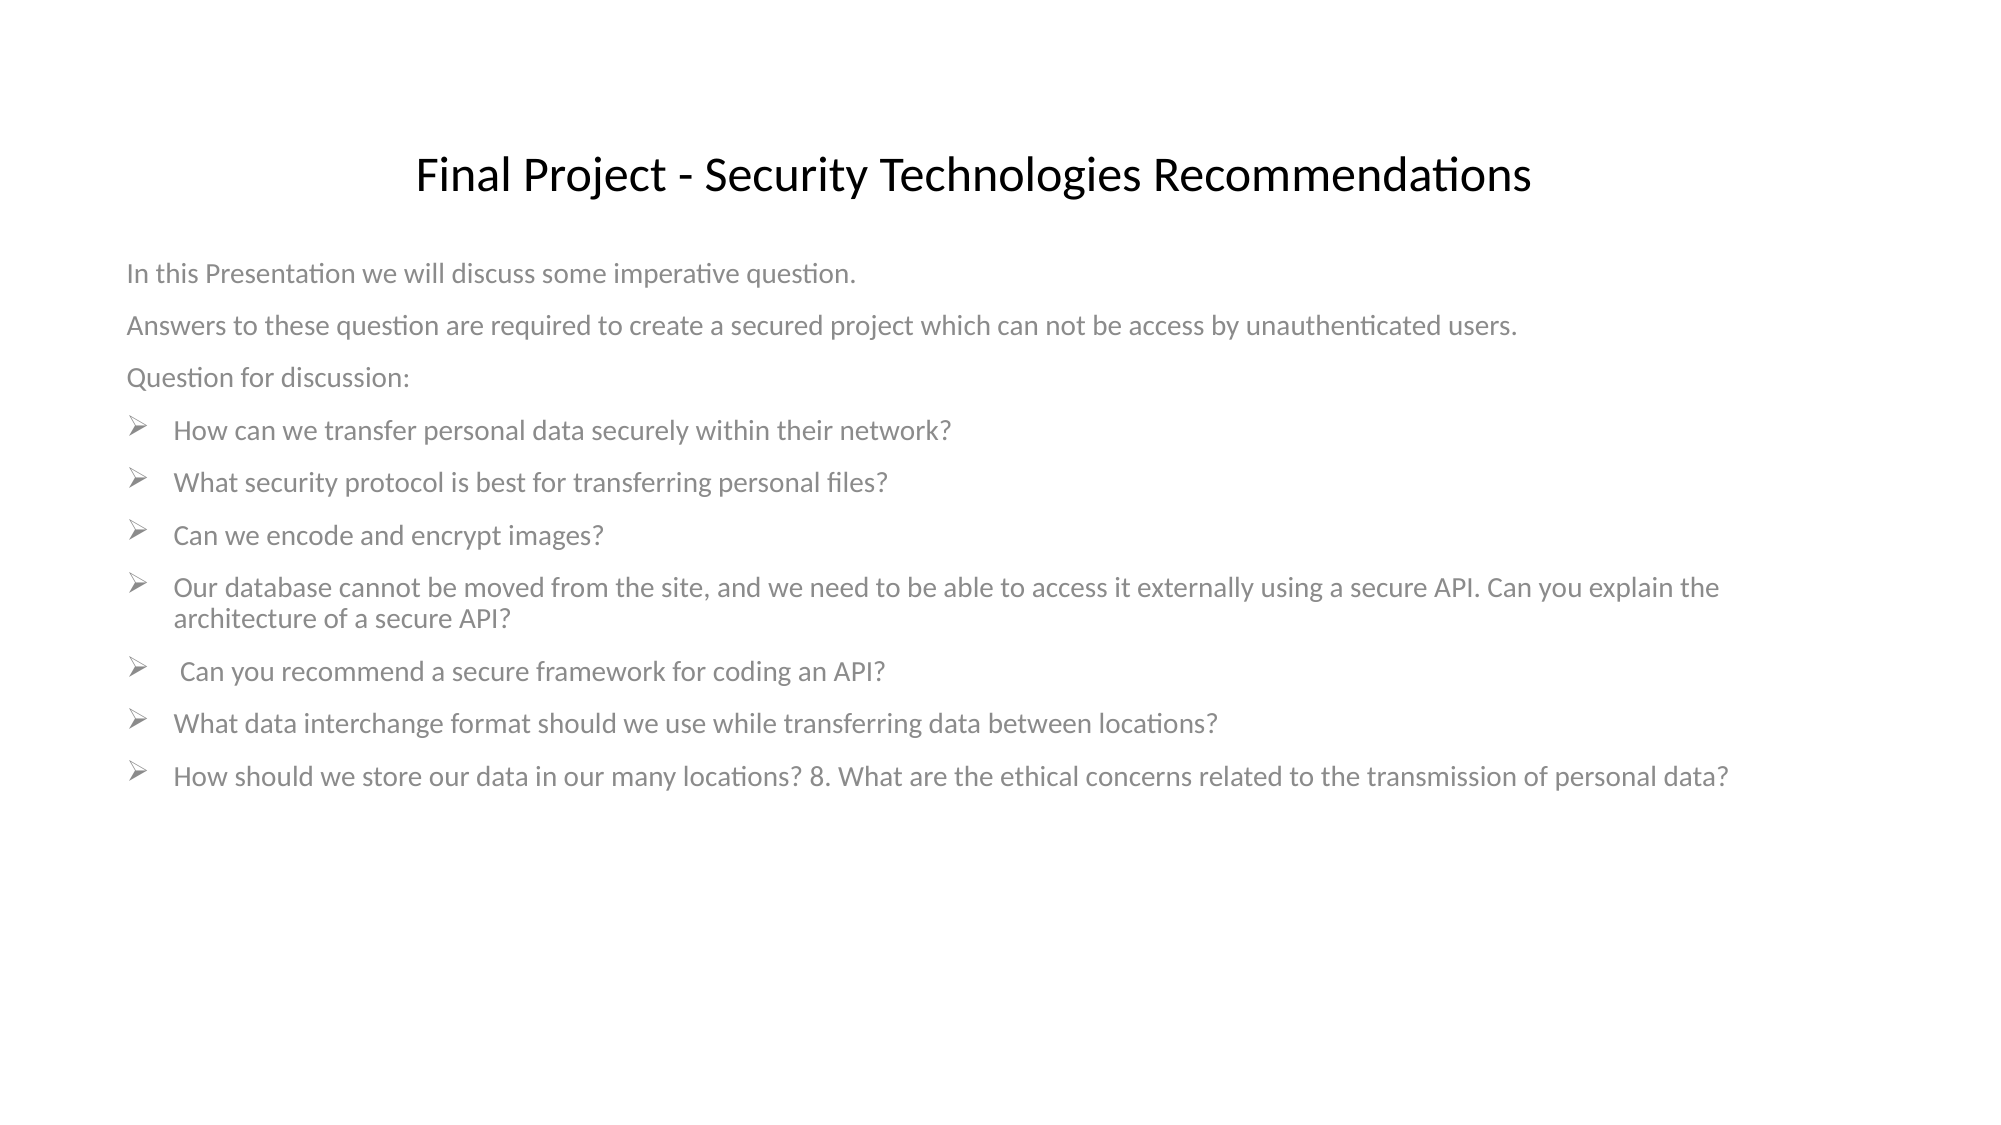

# Final Project - Security Technologies Recommendations
In this Presentation we will discuss some imperative question.
Answers to these question are required to create a secured project which can not be access by unauthenticated users.
Question for discussion:
How can we transfer personal data securely within their network?
What security protocol is best for transferring personal files?
Can we encode and encrypt images?
Our database cannot be moved from the site, and we need to be able to access it externally using a secure API. Can you explain the architecture of a secure API?
 Can you recommend a secure framework for coding an API?
What data interchange format should we use while transferring data between locations?
How should we store our data in our many locations? 8. What are the ethical concerns related to the transmission of personal data?